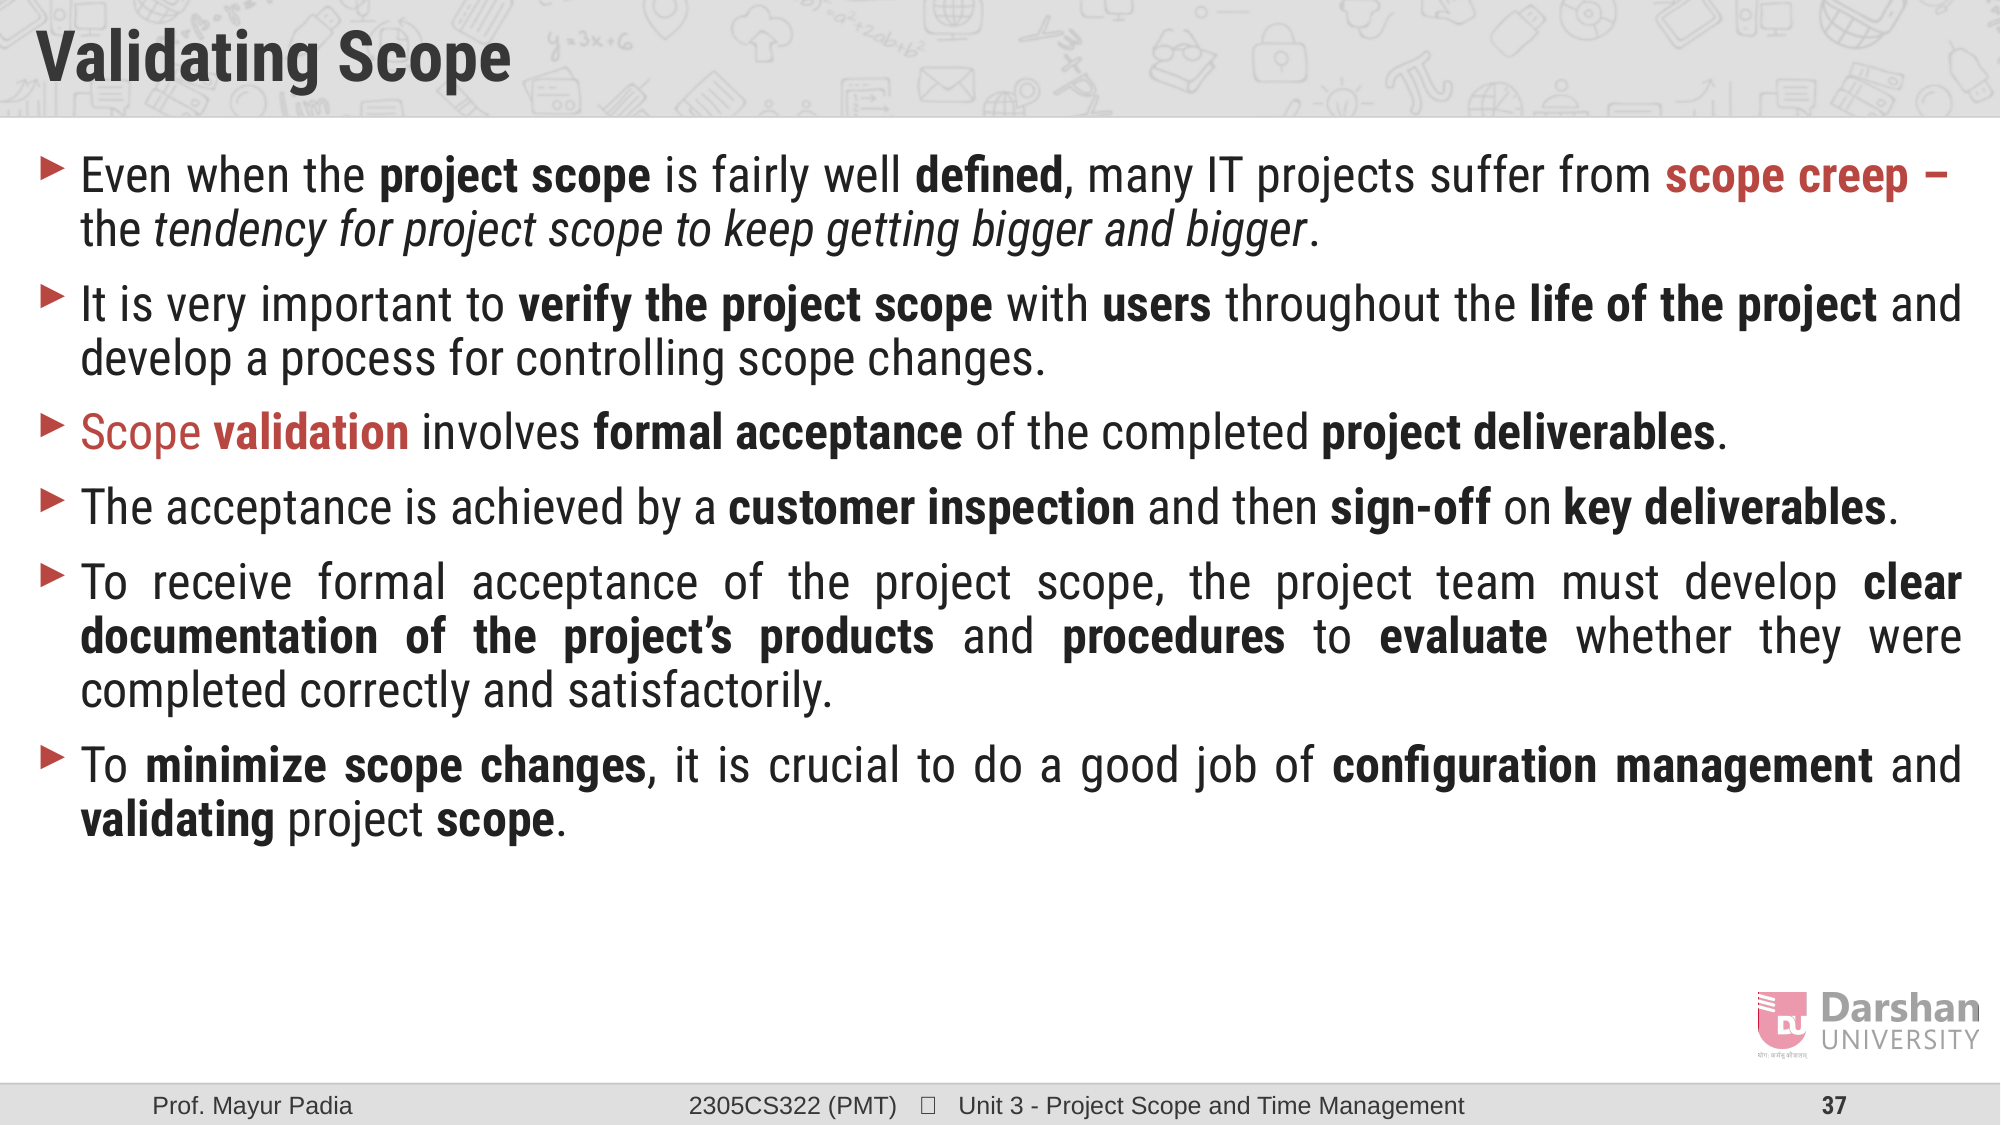

# Validating Scope
Even when the project scope is fairly well defined, many IT projects suffer from scope creep –  the tendency for project scope to keep getting bigger and bigger.
It is very important to verify the project scope with users throughout the life of the project and develop a process for controlling scope changes.
Scope validation involves formal acceptance of the completed project deliverables.
The acceptance is achieved by a customer inspection and then sign-off on key deliverables.
To receive formal acceptance of the project scope, the project team must develop clear documentation of the project’s products and procedures to evaluate whether they were completed correctly and satisfactorily.
To minimize scope changes, it is crucial to do a good job of configuration management and validating project scope.